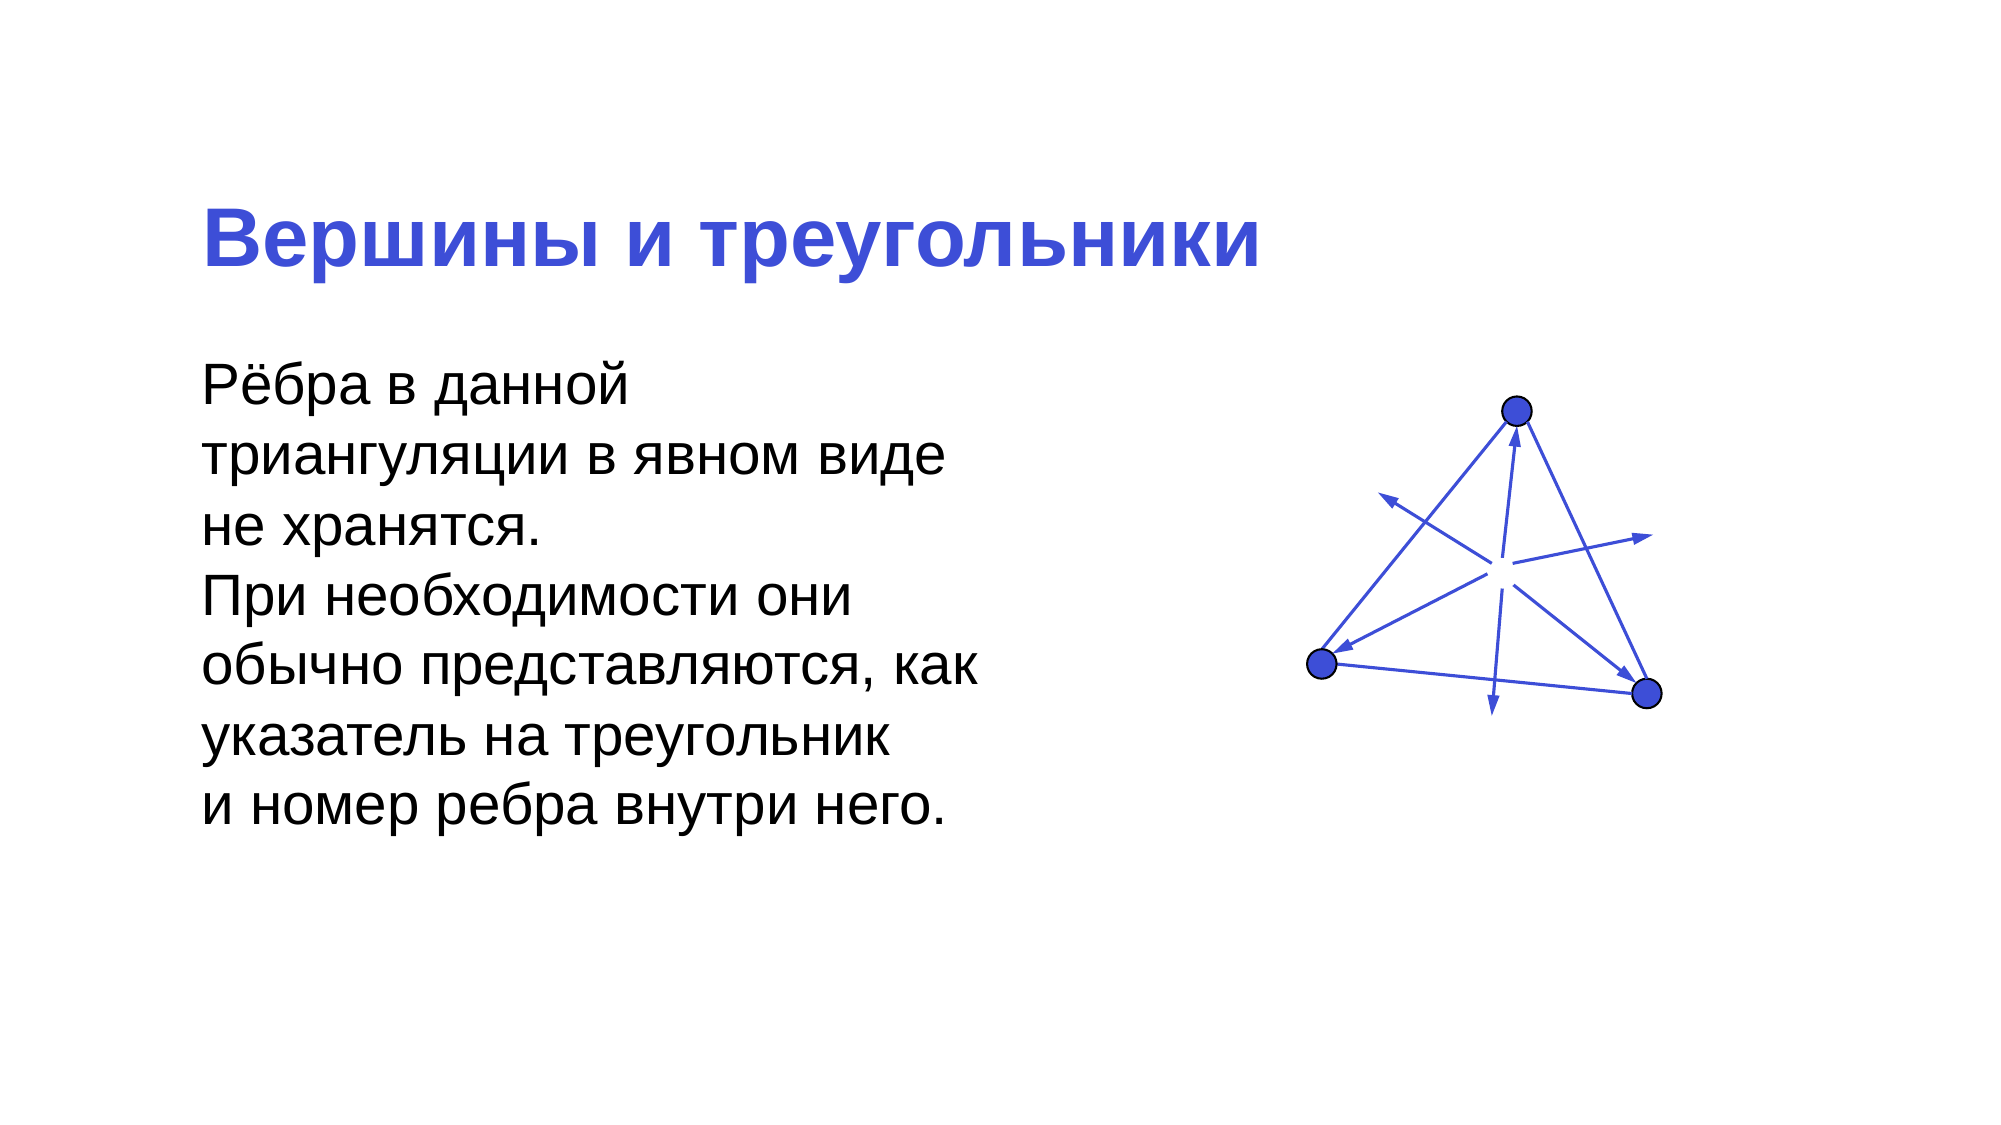

Вершины и треугольники
Рёбра в данной триангуляции в явном виде не хранятся.
При необходимости они обычно представляются, как указатель на треугольник
и номер ребра внутри него.